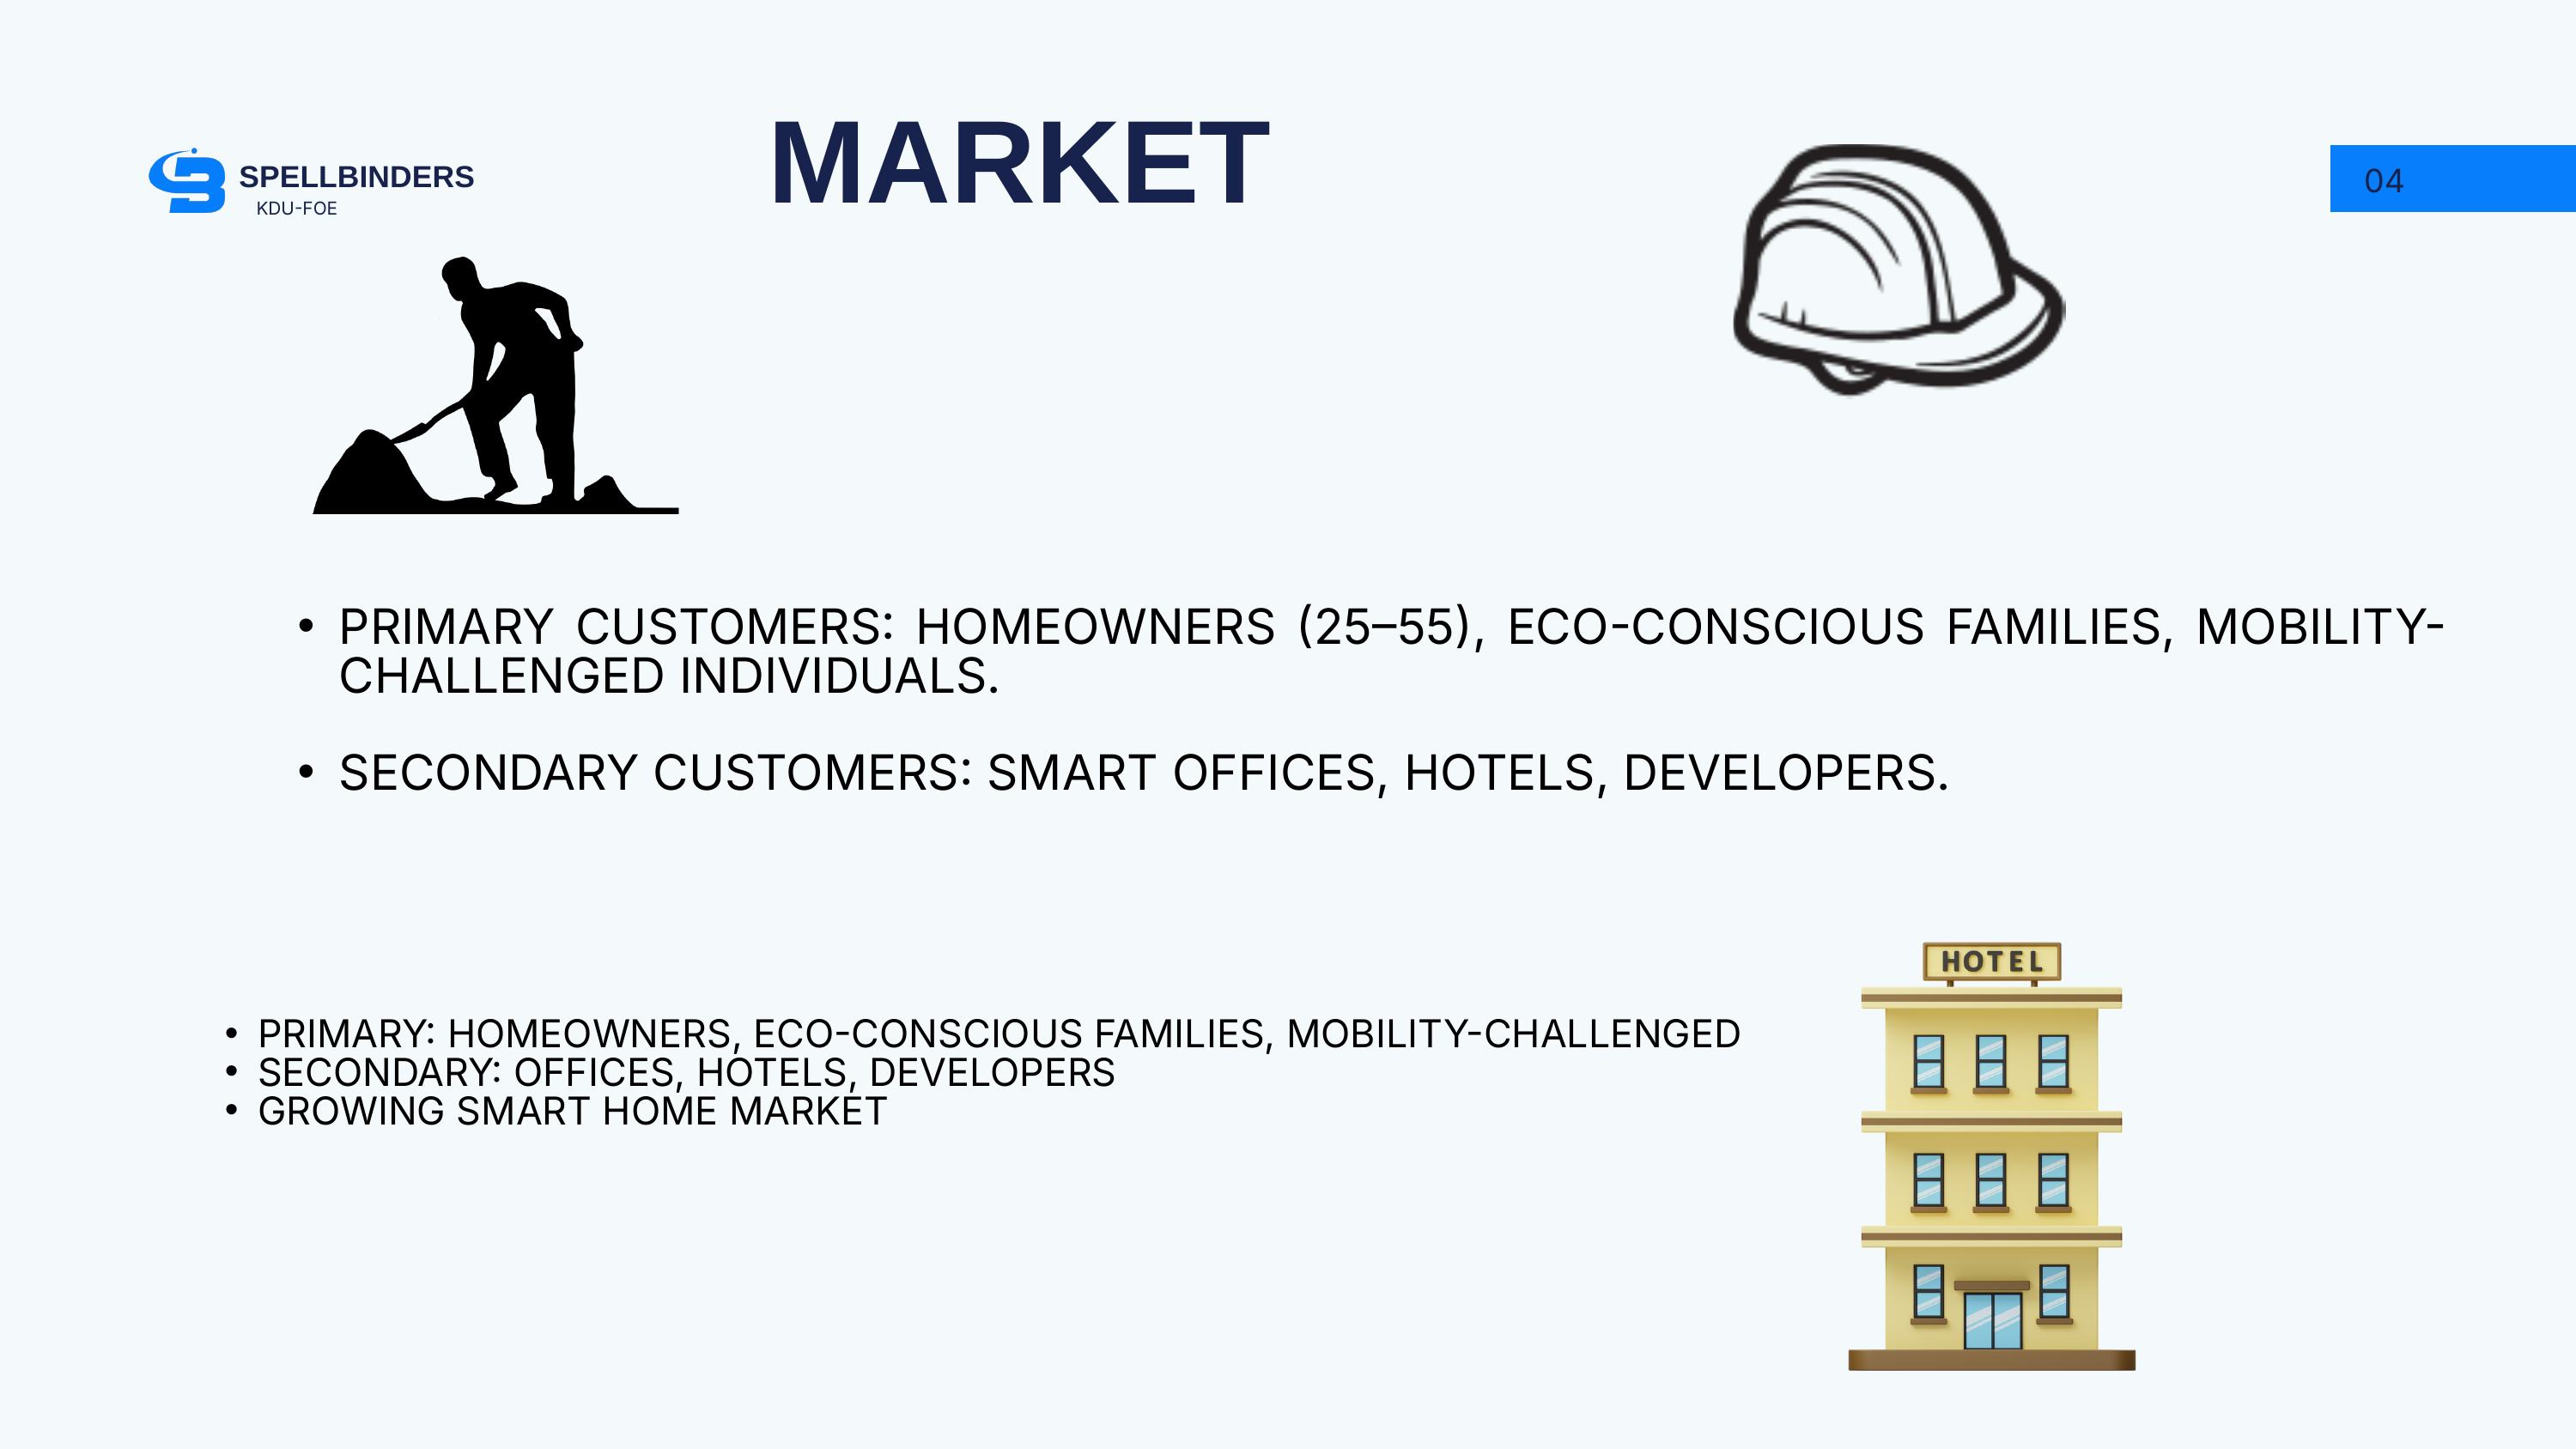

MARKET

04
SPELLBINDERS
KDU-FOE

PRIMARY CUSTOMERS: HOMEOWNERS (25–55), ECO-CONSCIOUS FAMILIES, MOBILITY-CHALLENGED INDIVIDUALS.

SECONDARY CUSTOMERS: SMART OFFICES, HOTELS, DEVELOPERS.

PRIMARY: HOMEOWNERS, ECO-CONSCIOUS FAMILIES, MOBILITY-CHALLENGED
SECONDARY: OFFICES, HOTELS, DEVELOPERS
GROWING SMART HOME MARKET